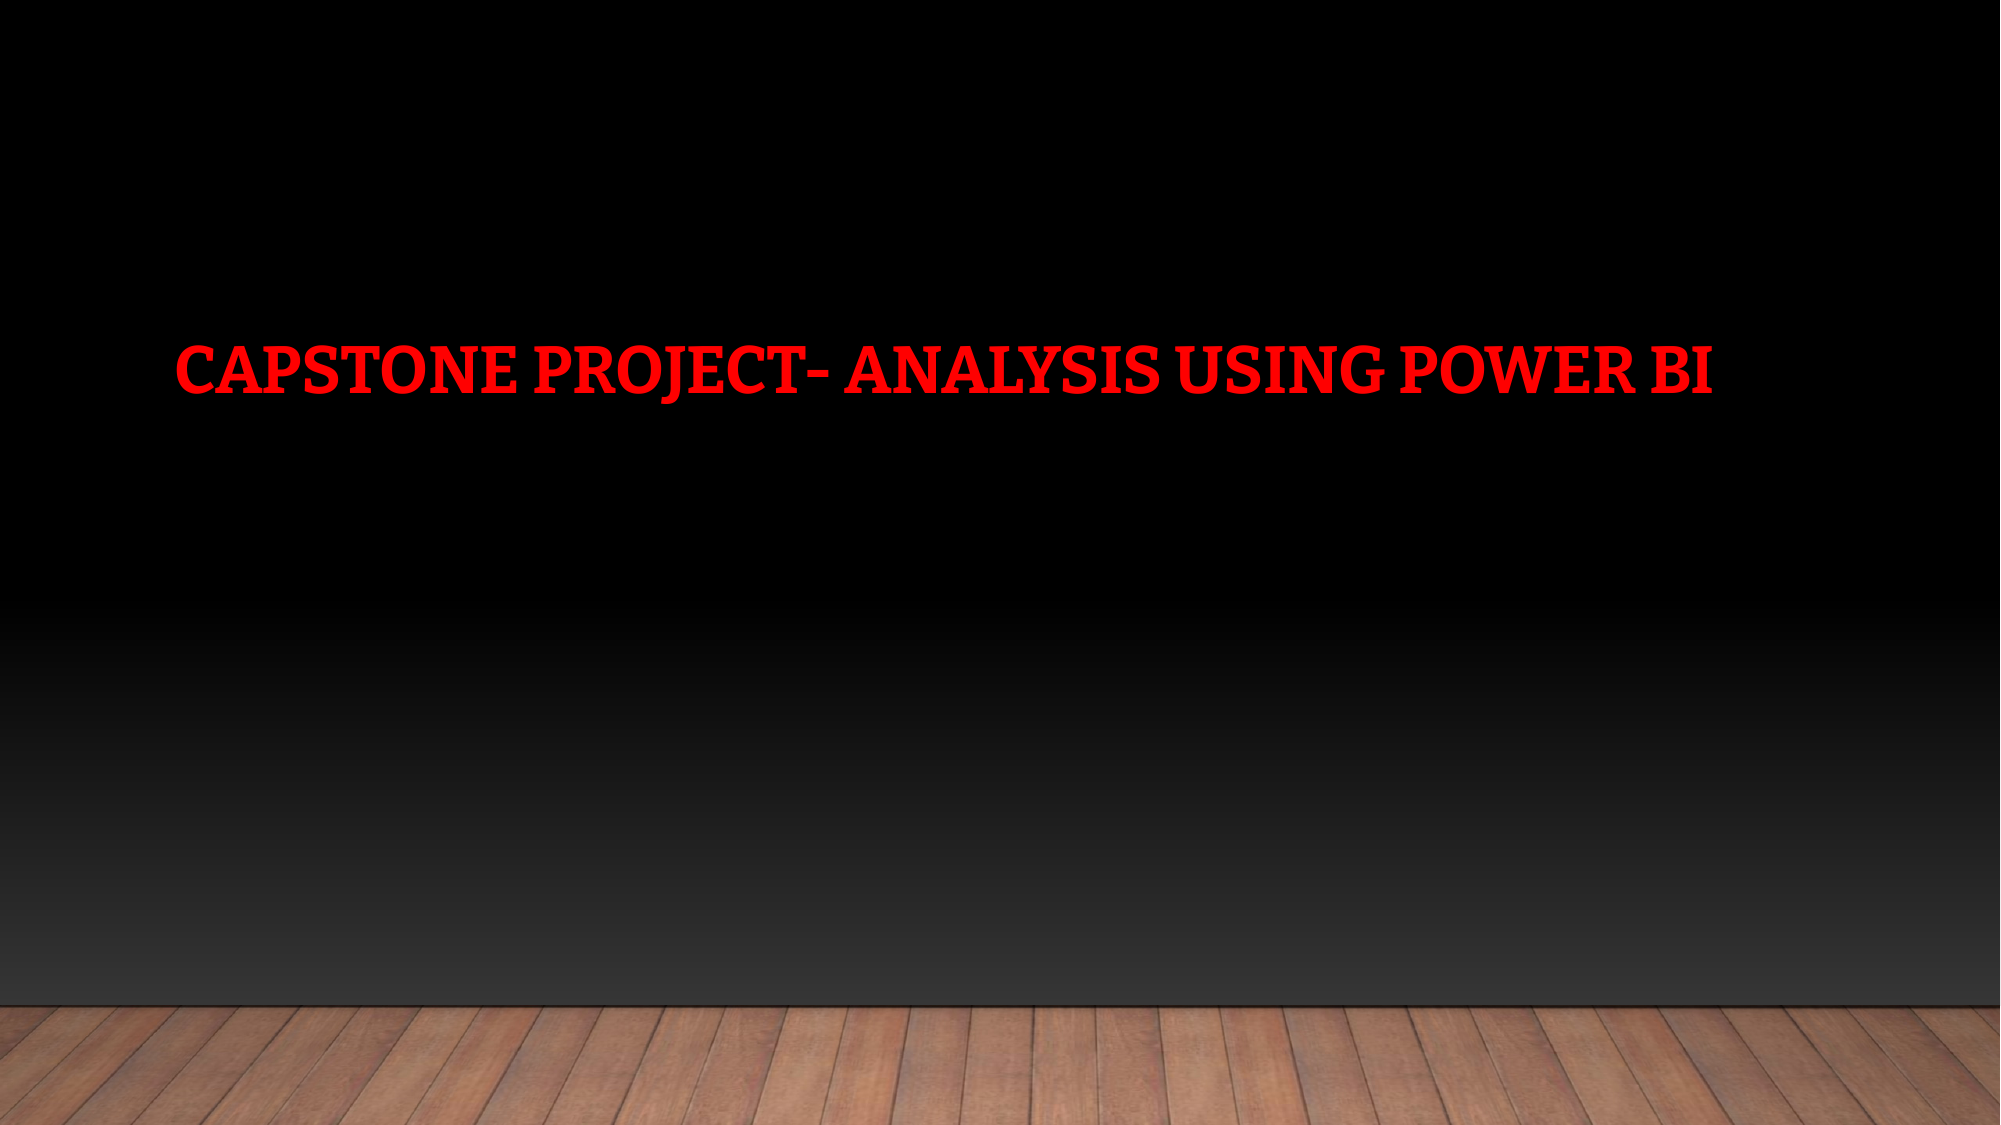

# CAPSTONE PROJECT- ANALYSIS USING POWER BI